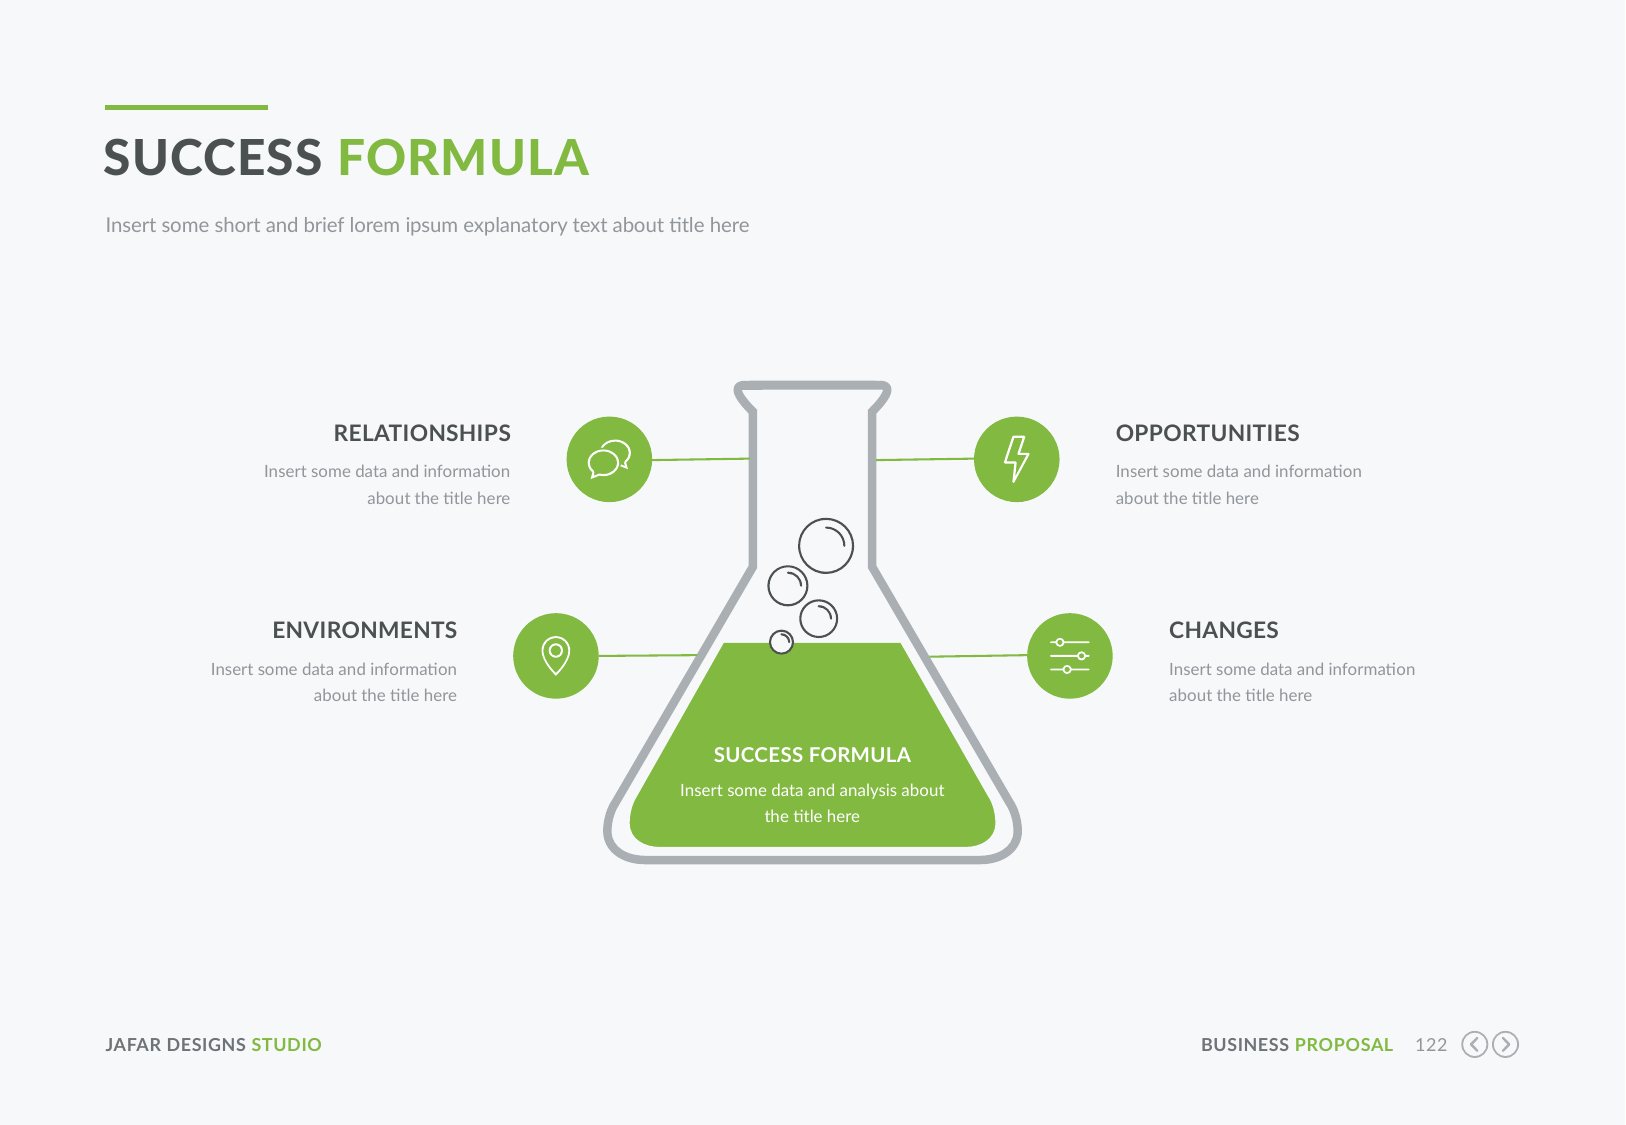

Success formula
Insert some short and brief lorem ipsum explanatory text about title here

Relationships
Insert some data and information about the title here
Opportunities
Insert some data and information about the title here

Environments
Insert some data and information about the title here
changes
Insert some data and information about the title here
Success formula
Insert some data and analysis about the title here